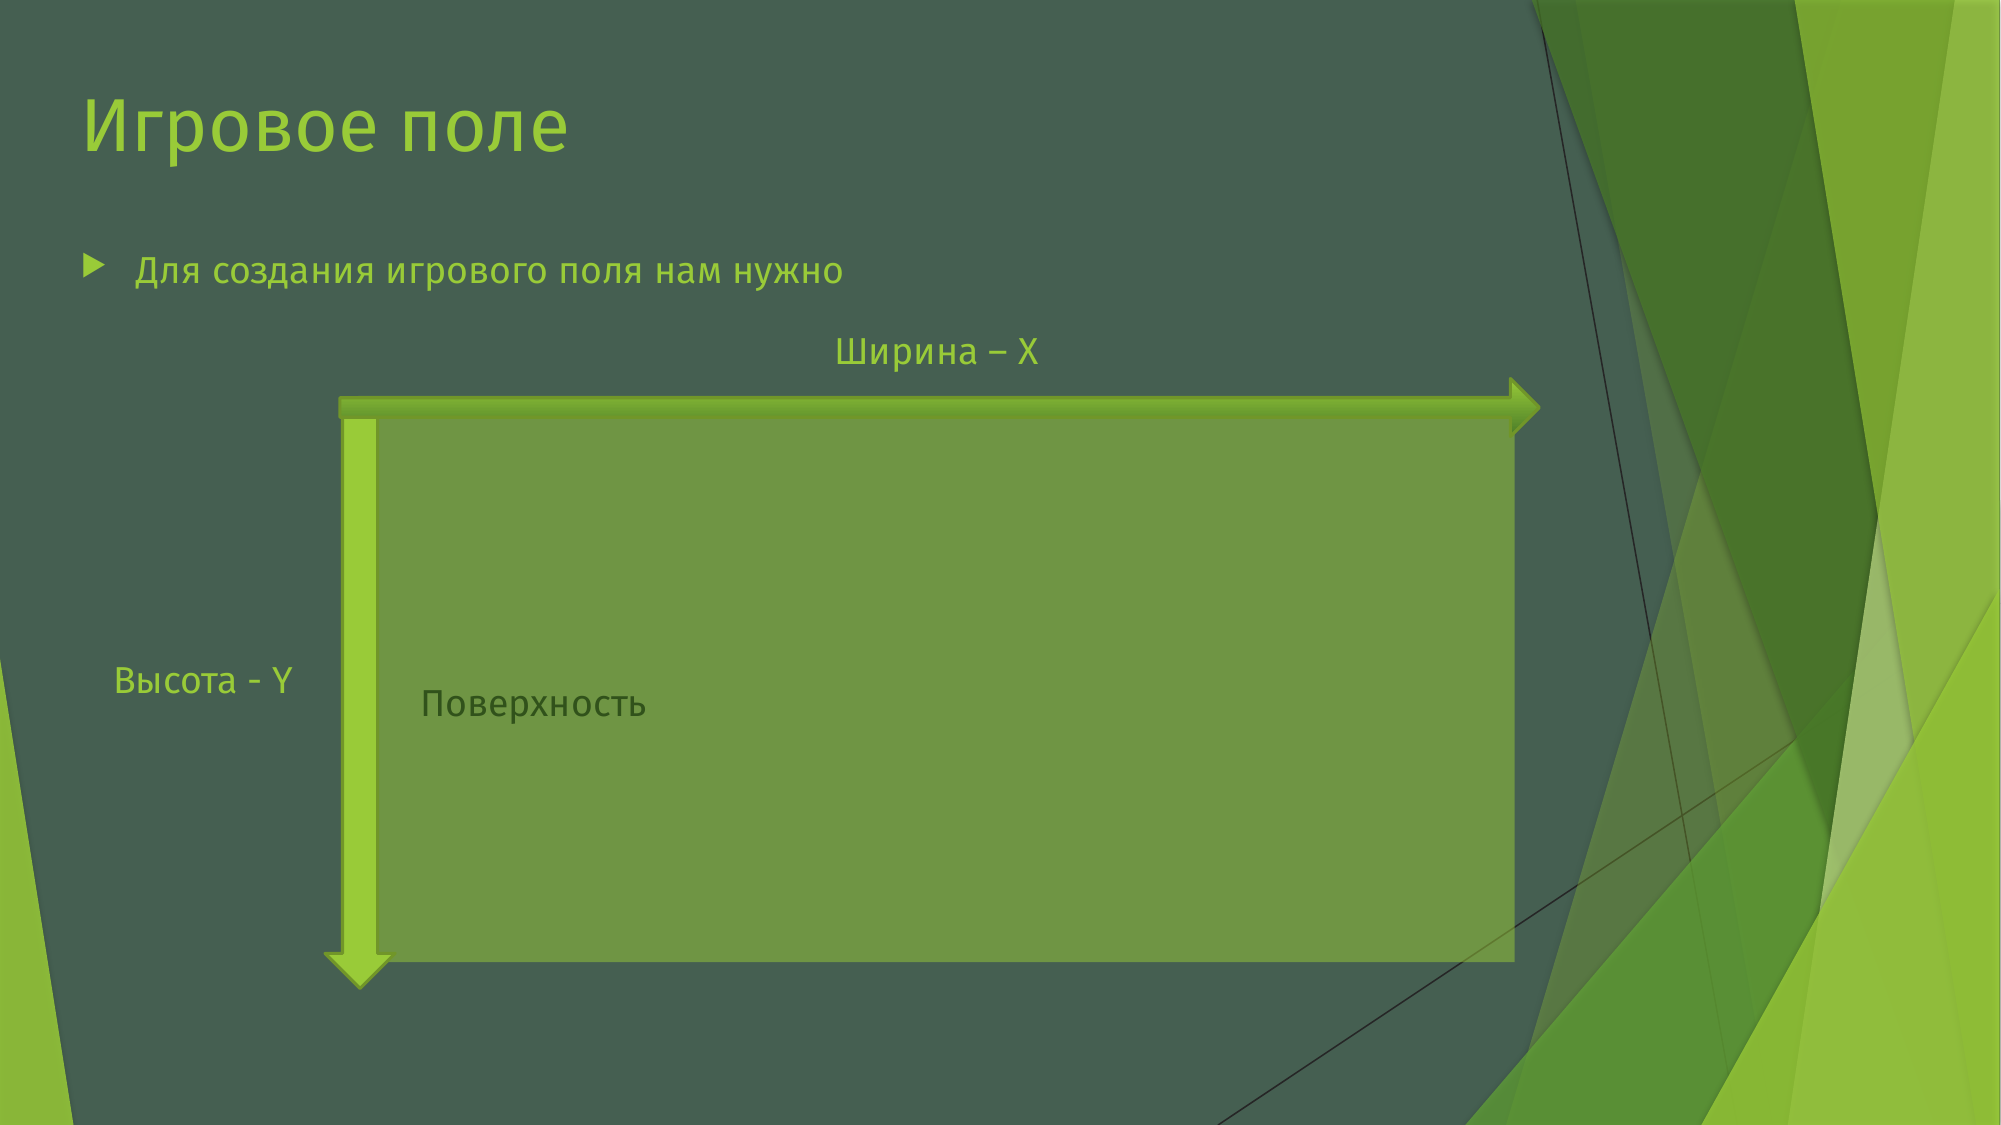

# Игровое поле
Для создания игрового поля нам нужно
Ширина – X

							Поверхность

Высота - Y